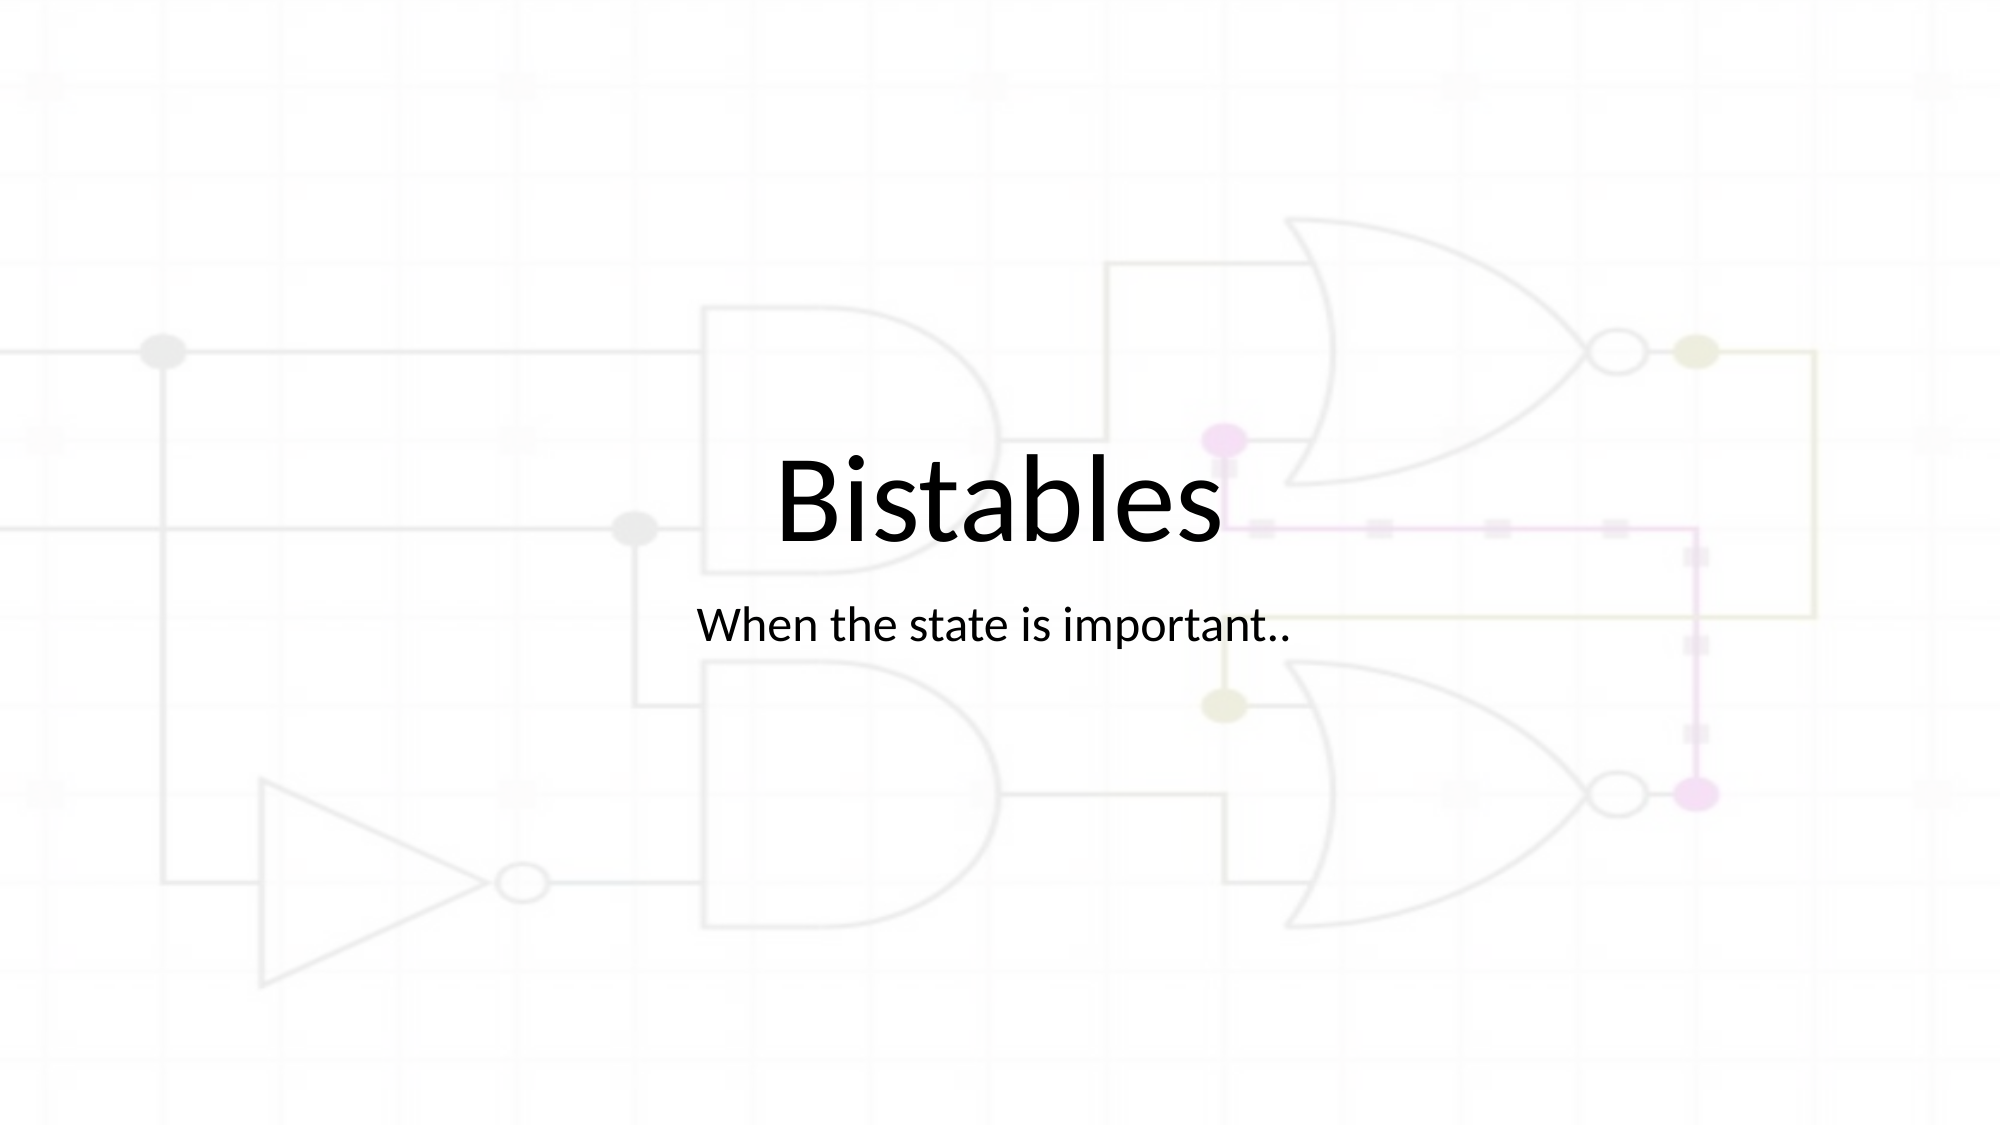

# Bistables
When the state is important..